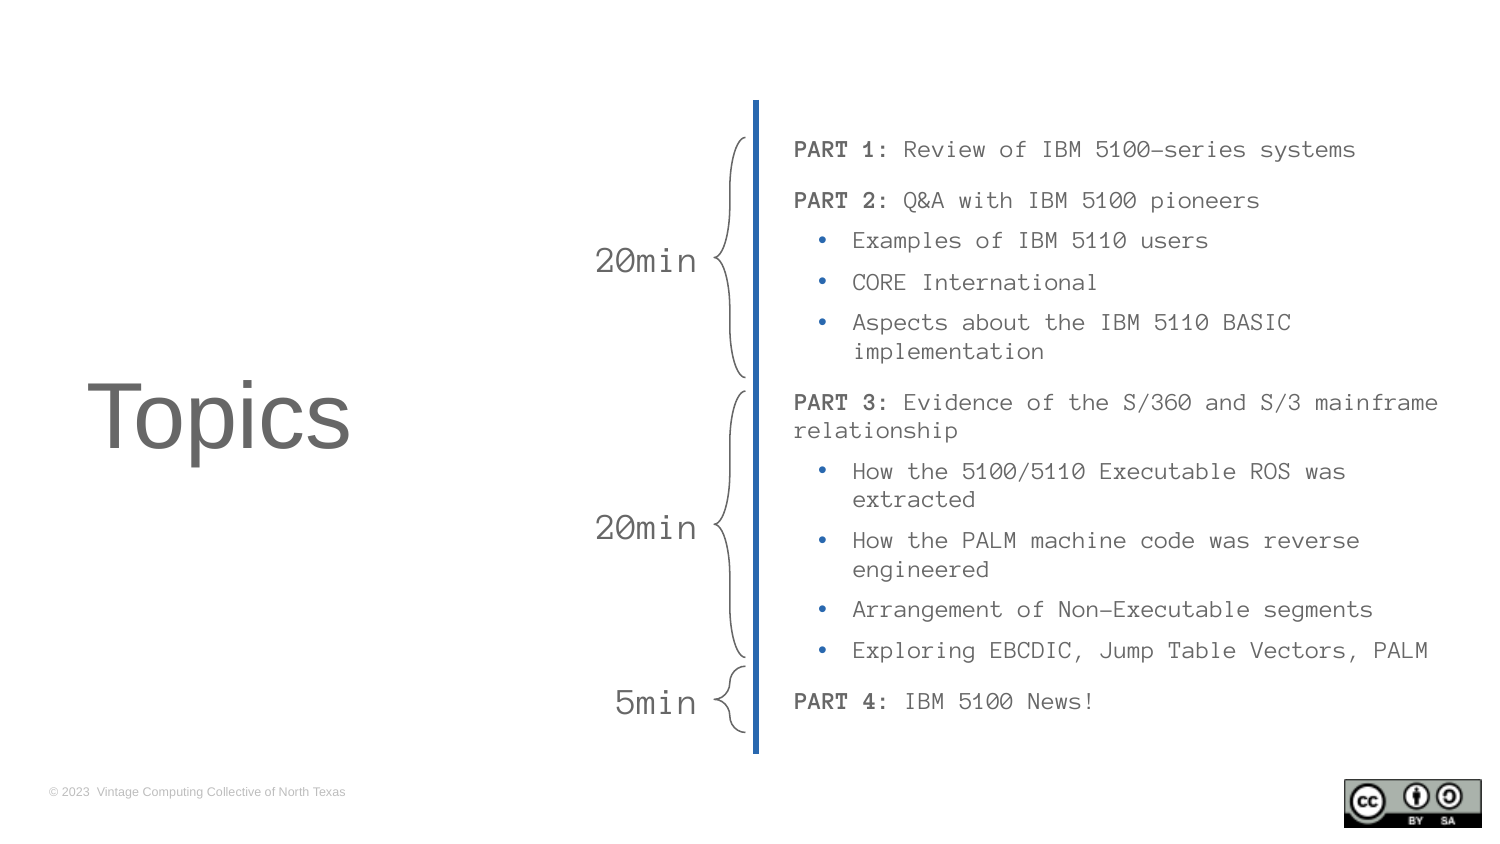

PART 1: Review of IBM 5100-series systems
PART 2: Q&A with IBM 5100 pioneers
Examples of IBM 5110 users
CORE International
Aspects about the IBM 5110 BASIC implementation
PART 3: Evidence of the S/360 and S/3 mainframe relationship
How the 5100/5110 Executable ROS was extracted
How the PALM machine code was reverse engineered
Arrangement of Non-Executable segments
Exploring EBCDIC, Jump Table Vectors, PALM
PART 4: IBM 5100 News!

20min
# Topics

20min

5min